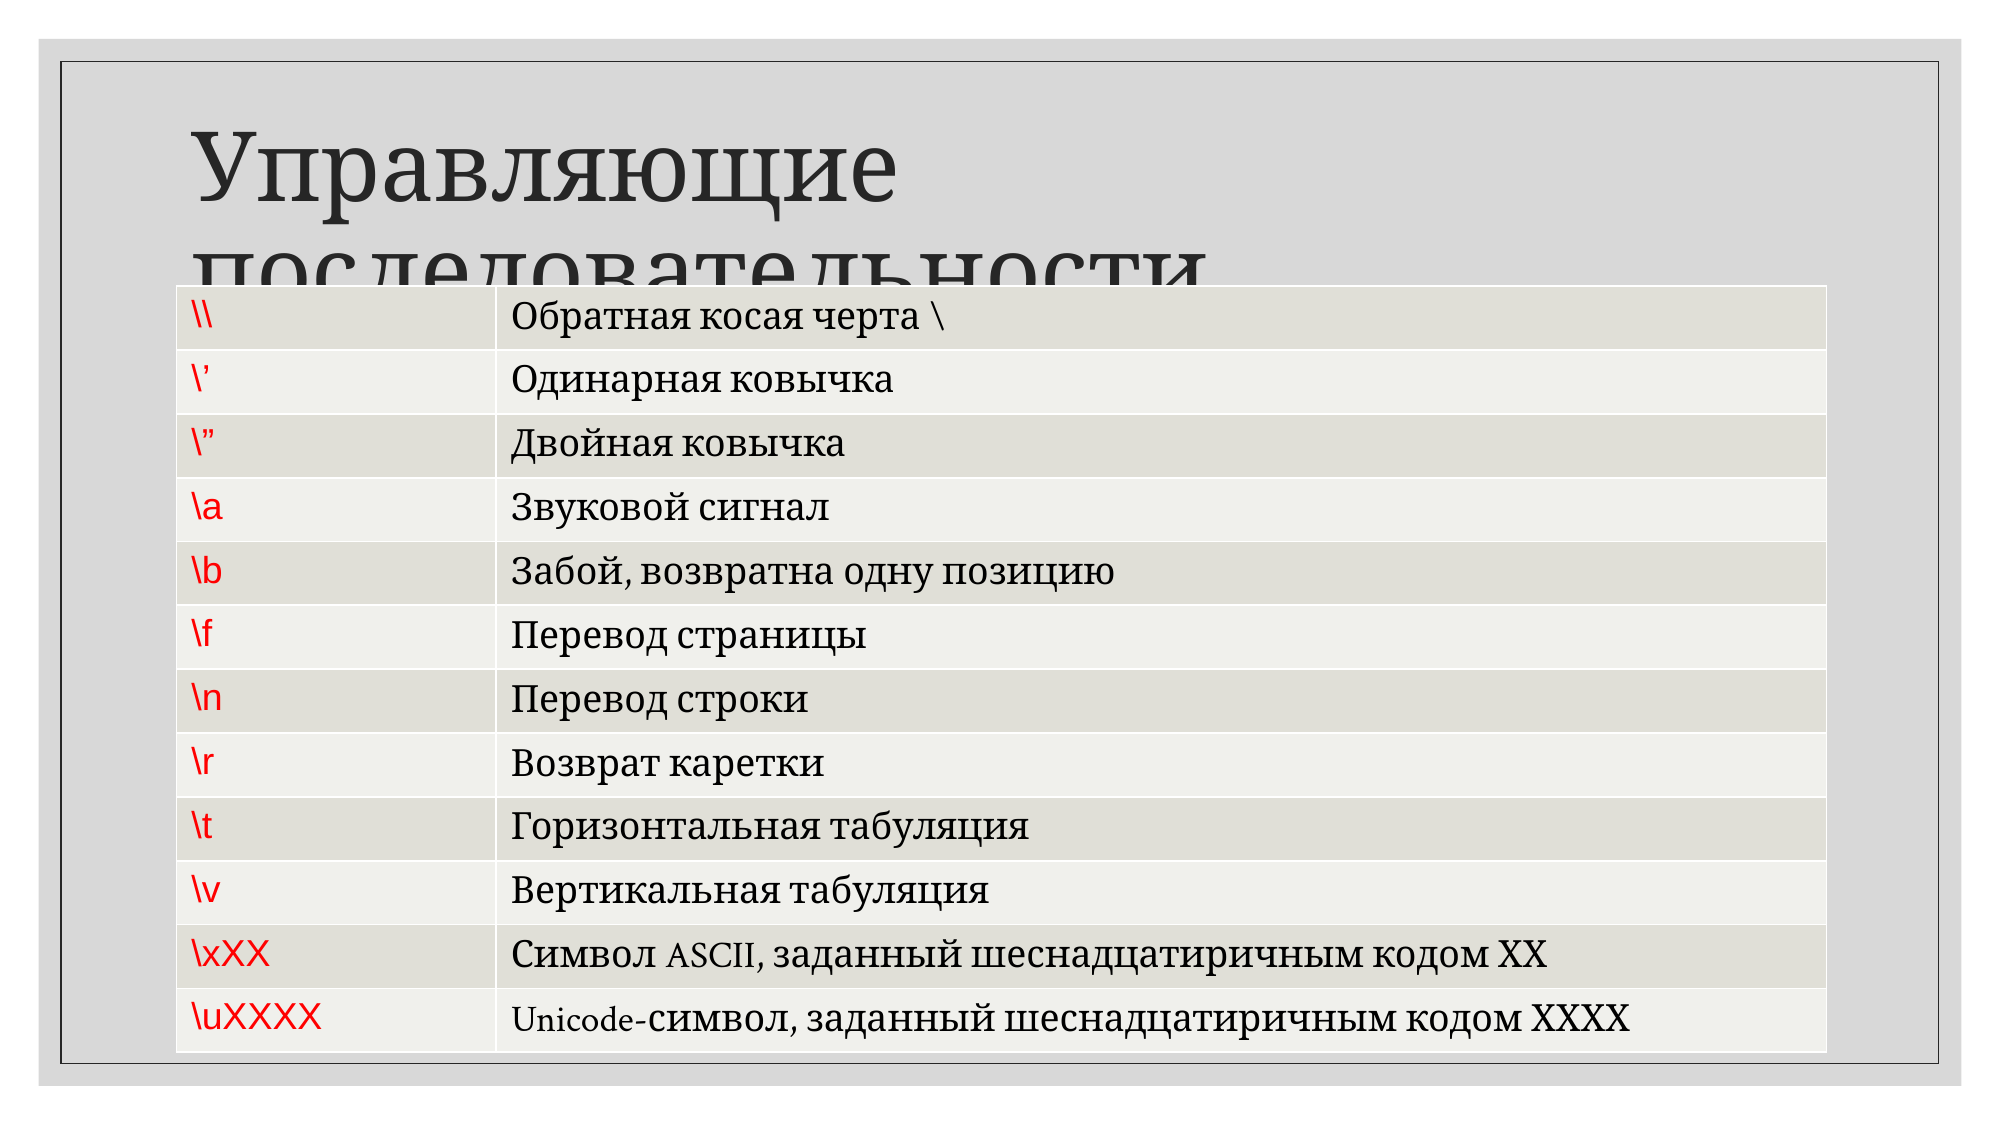

Управляющие последовательности
| \\ | Обратная косая черта \ |
| --- | --- |
| \’ | Одинарная ковычка |
| \” | Двойная ковычка |
| \a | Звуковой сигнал |
| \b | Забой, возвратна одну позицию |
| \f | Перевод страницы |
| \n | Перевод строки |
| \r | Возврат каретки |
| \t | Горизонтальная табуляция |
| \v | Вертикальная табуляция |
| \xXX | Символ ASCII, заданный шеснадцатиричным кодом ХХ |
| \uXXXX | Unicode-символ, заданный шеснадцатиричным кодом ХХХХ |